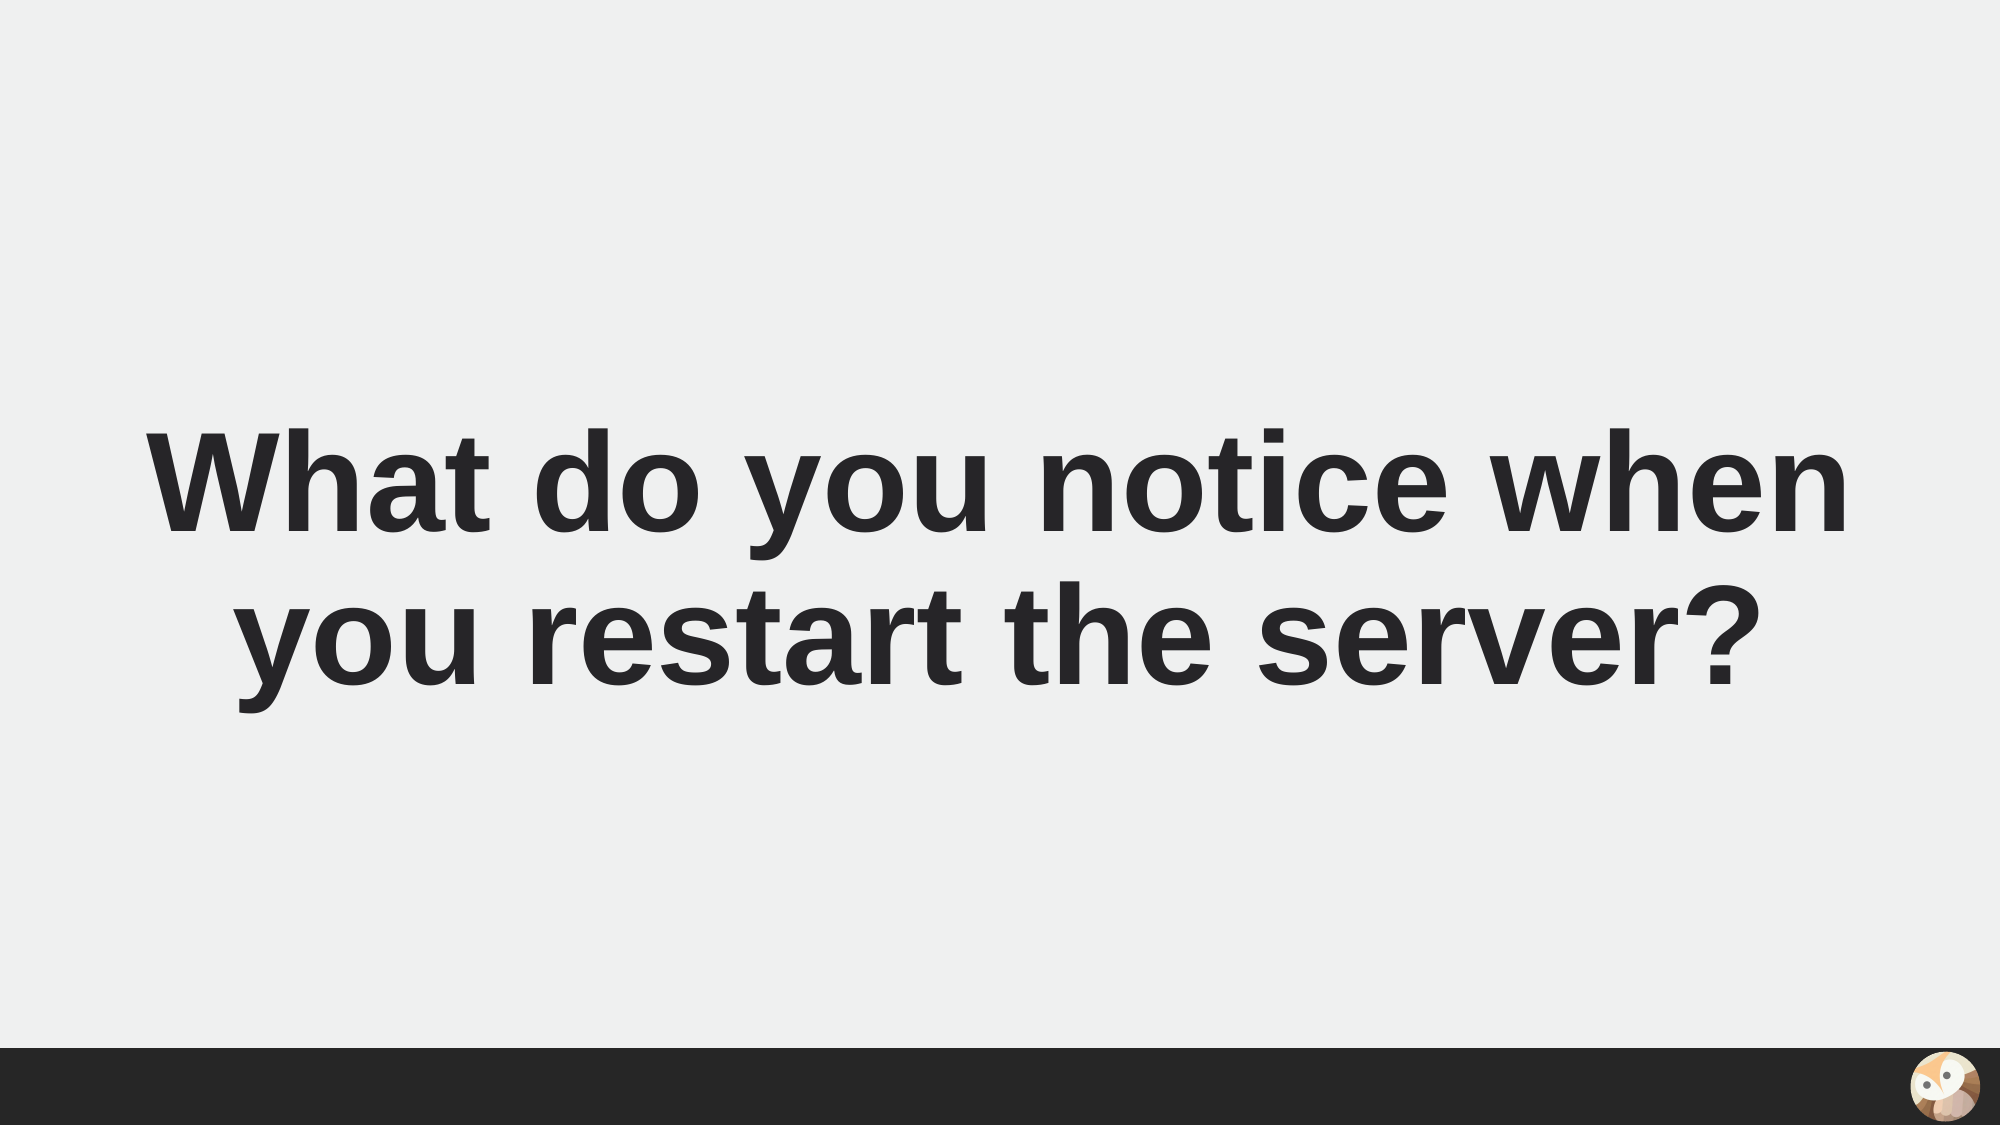

# What do you notice when you restart the server?